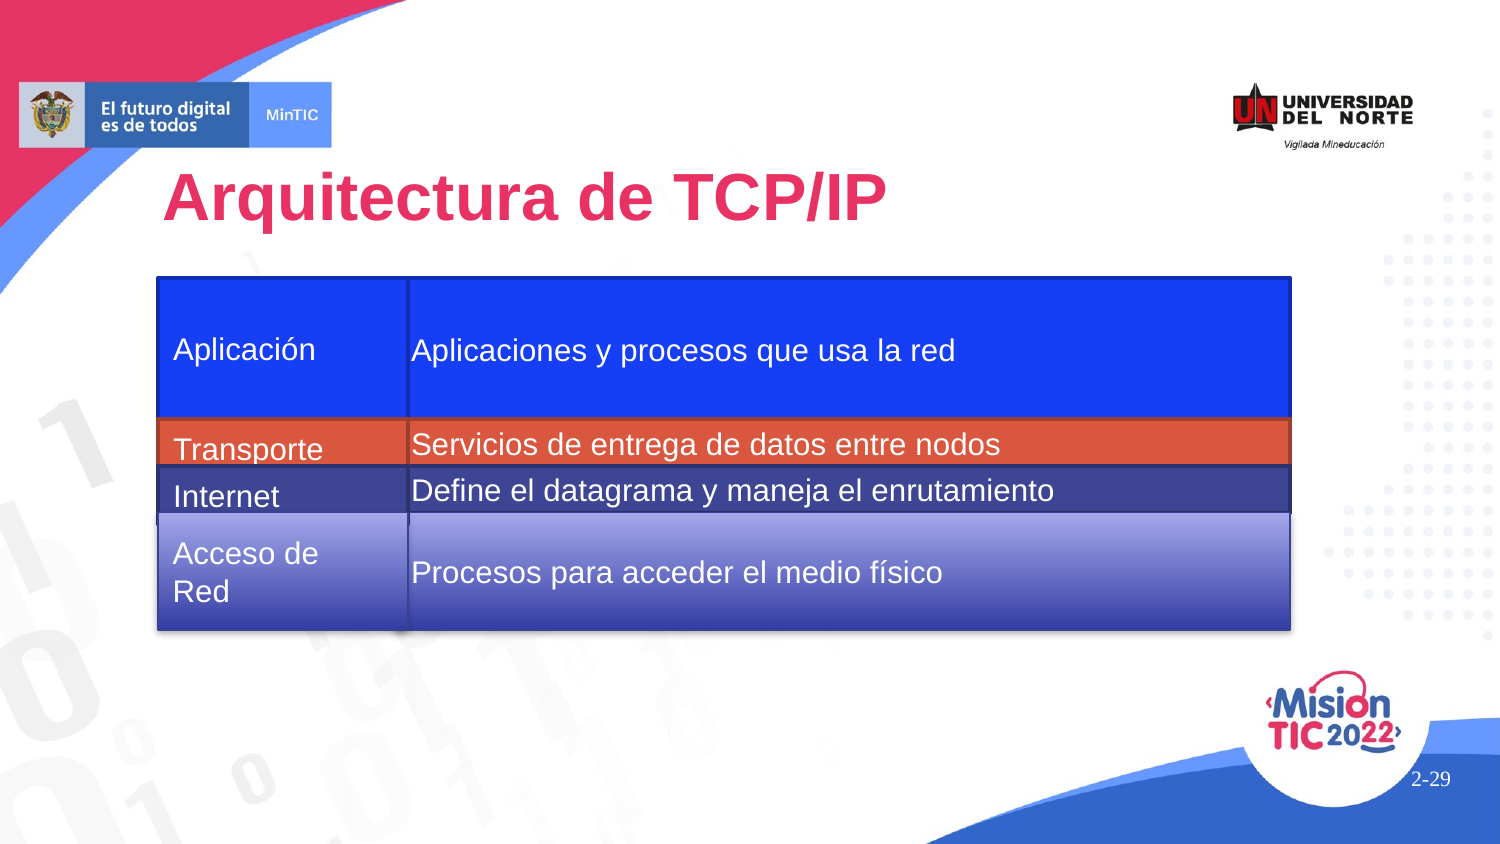

Arquitectura de TCP/IP
Aplicación

Transporte
Internet
Acceso de
Red
Aplicación
Presentación
Sesión
Transporte
Red
Enlace
Física
Aplicaciones y procesos que usa la red
Servicios de entrega de datos entre nodos
Define el datagrama y maneja el enrutamiento
Procesos para acceder el medio físico
2-29